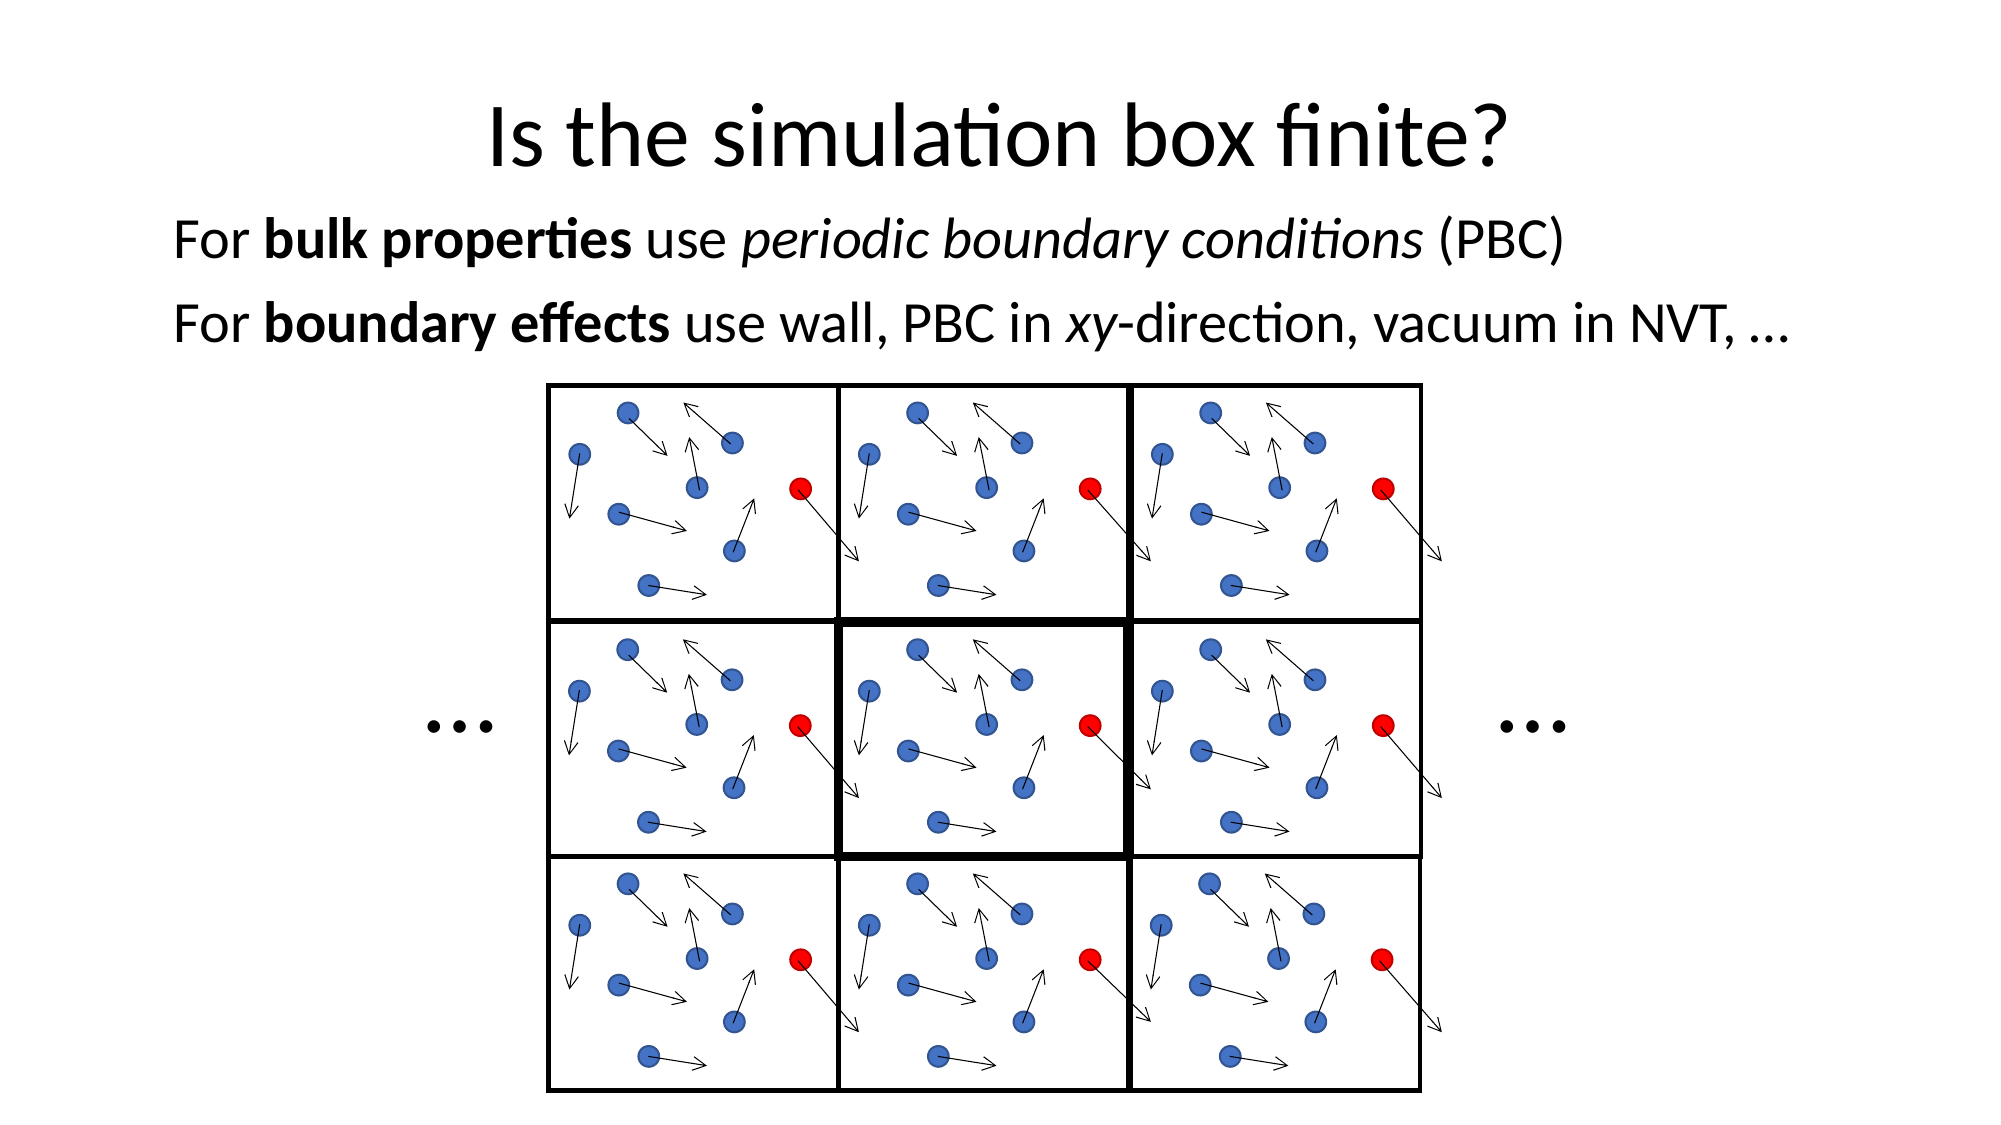

# Is the simulation box finite?
For bulk properties use periodic boundary conditions (PBC)
For boundary effects use wall, PBC in xy-direction, vacuum in NVT, …

…
…